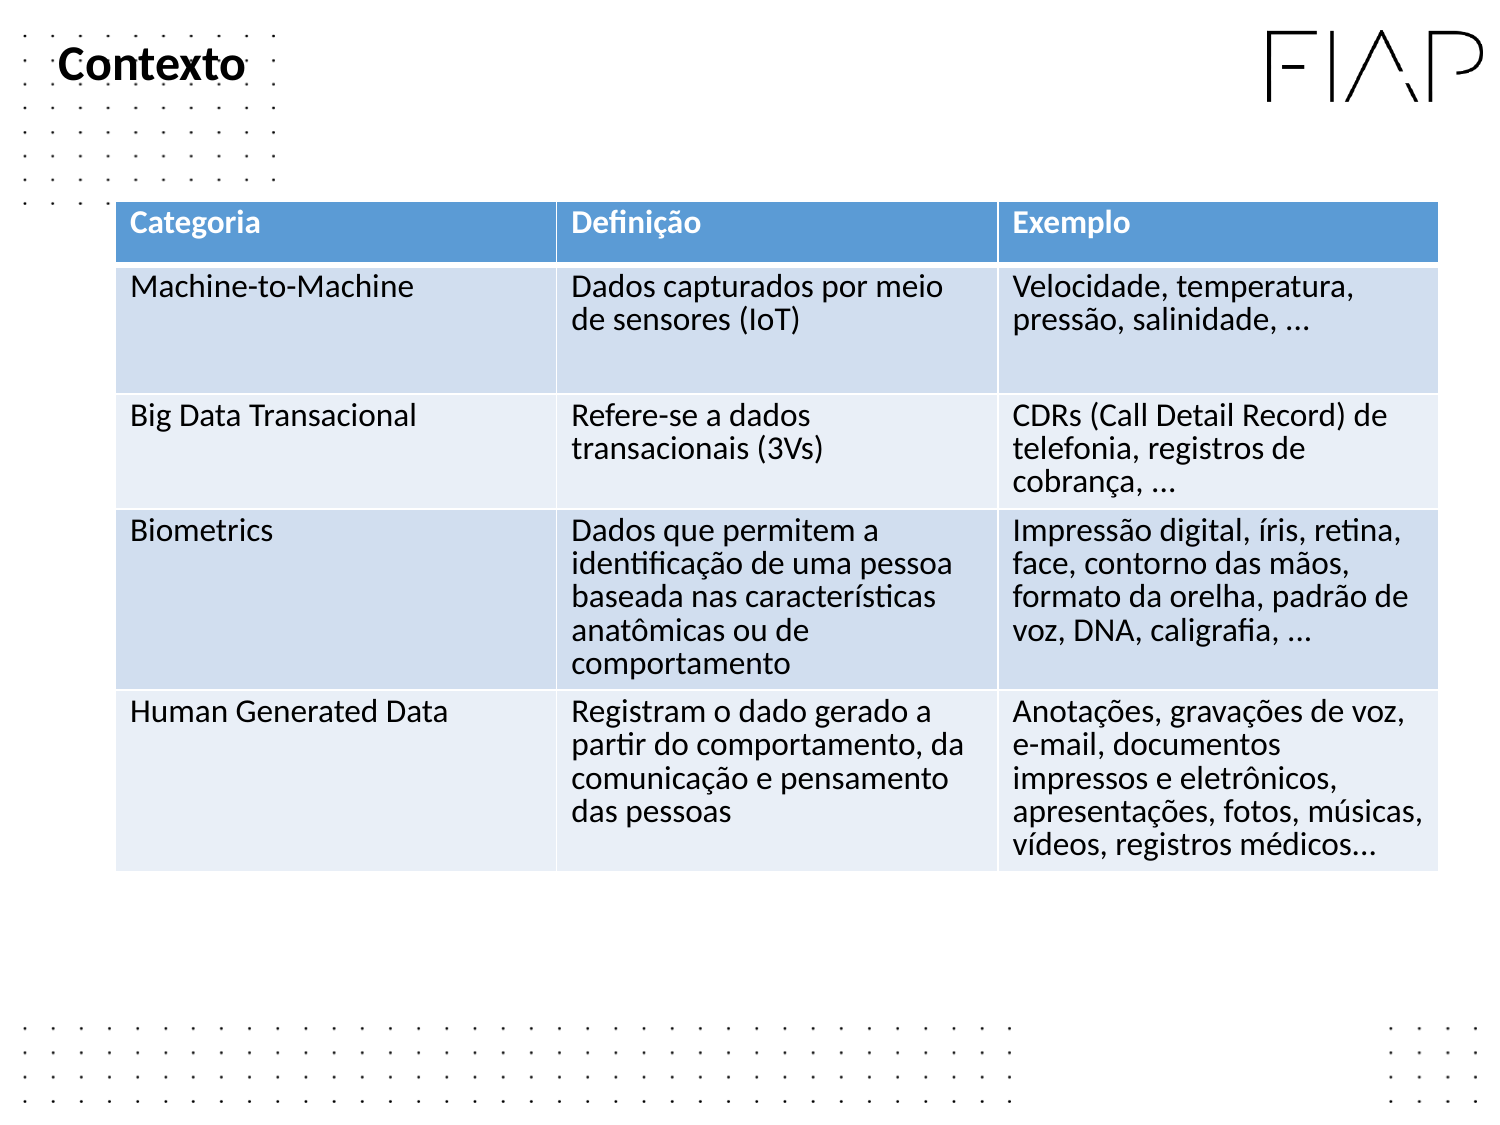

Contexto
| Categoria | Definição | Exemplo |
| --- | --- | --- |
| Machine-to-Machine | Dados capturados por meio de sensores (IoT) | Velocidade, temperatura, pressão, salinidade, ... |
| Big Data Transacional | Refere-se a dados transacionais (3Vs) | CDRs (Call Detail Record) de telefonia, registros de cobrança, ... |
| Biometrics | Dados que permitem a identificação de uma pessoa baseada nas características anatômicas ou de comportamento | Impressão digital, íris, retina, face, contorno das mãos, formato da orelha, padrão de voz, DNA, caligrafia, ... |
| Human Generated Data | Registram o dado gerado a partir do comportamento, da comunicação e pensamento das pessoas | Anotações, gravações de voz, e-mail, documentos impressos e eletrônicos, apresentações, fotos, músicas, vídeos, registros médicos... |